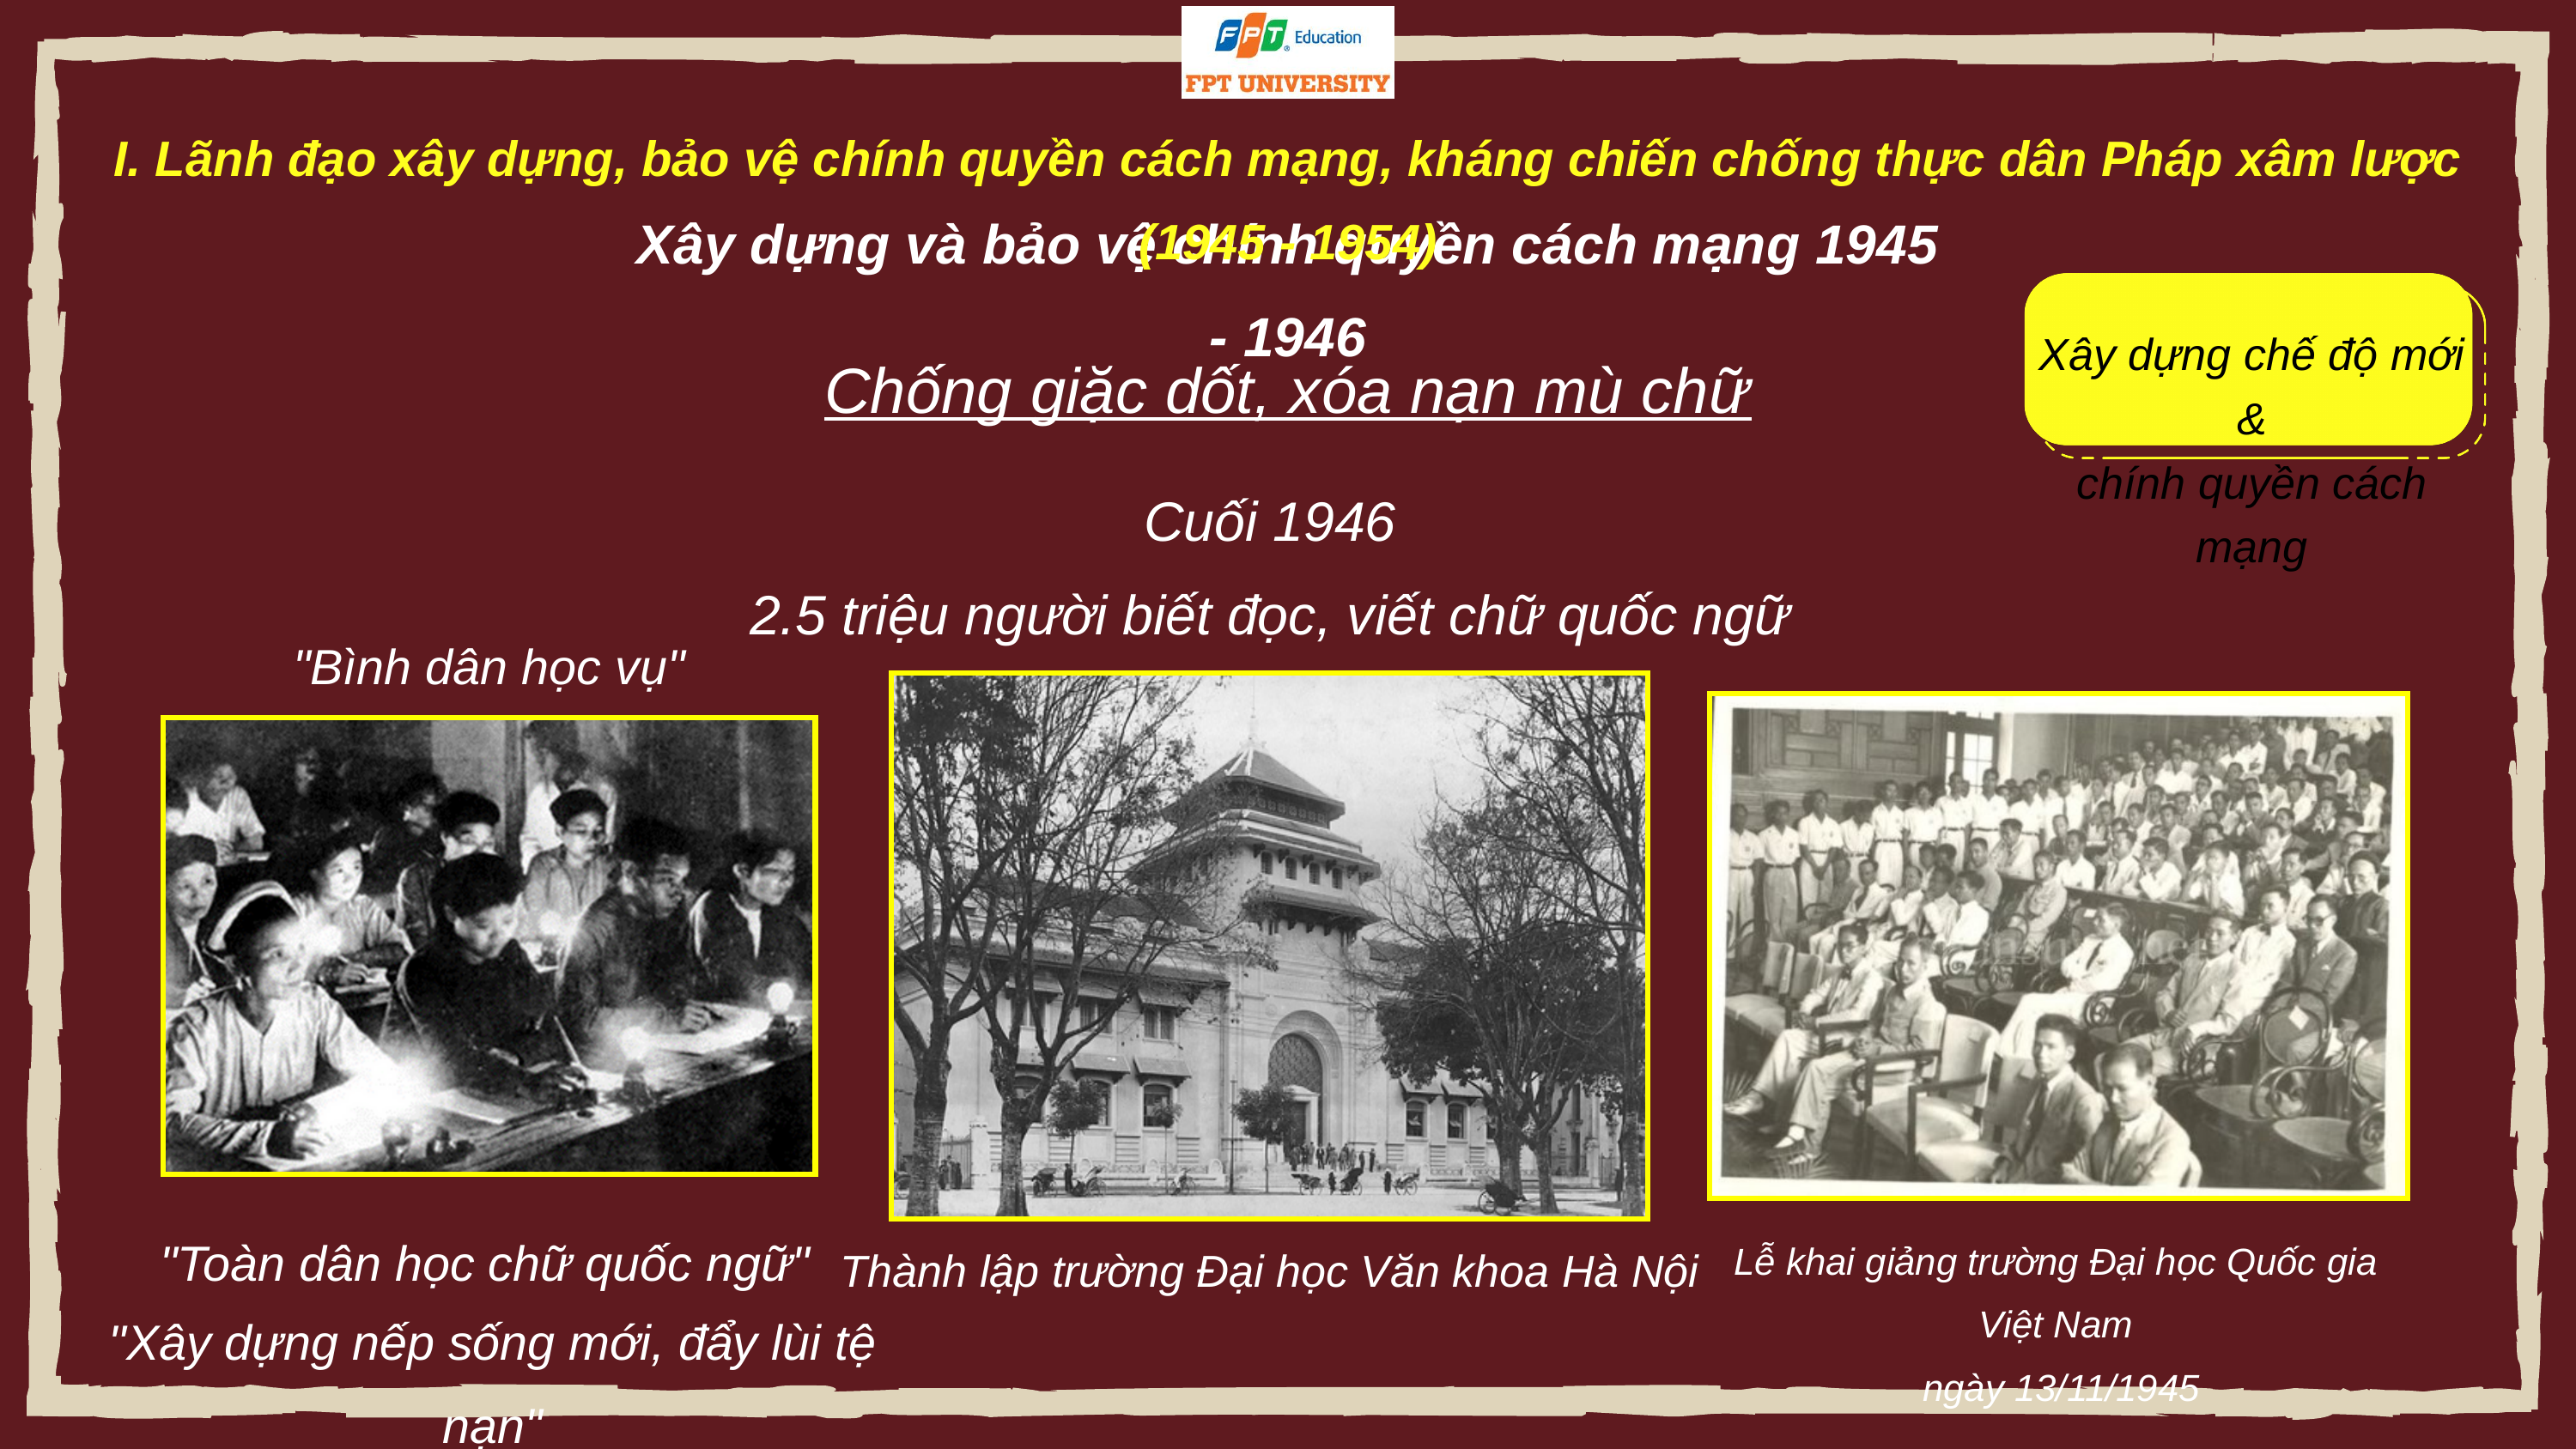

I. Lãnh đạo xây dựng, bảo vệ chính quyền cách mạng, kháng chiến chống thực dân Pháp xâm lược (1945 - 1954)
Xây dựng và bảo vệ chính quyền cách mạng 1945 - 1946

Xây dựng chế độ mới &
chính quyền cách mạng
Chống giặc dốt, xóa nạn mù chữ
Cuối 1946
2.5 triệu người biết đọc, viết chữ quốc ngữ
"Bình dân học vụ"

"Toàn dân học chữ quốc ngữ"
Lễ khai giảng trường Đại học Quốc gia Việt Nam
 ngày 13/11/1945
Thành lập trường Đại học Văn khoa Hà Nội
"Xây dựng nếp sống mới, đẩy lùi tệ nạn"